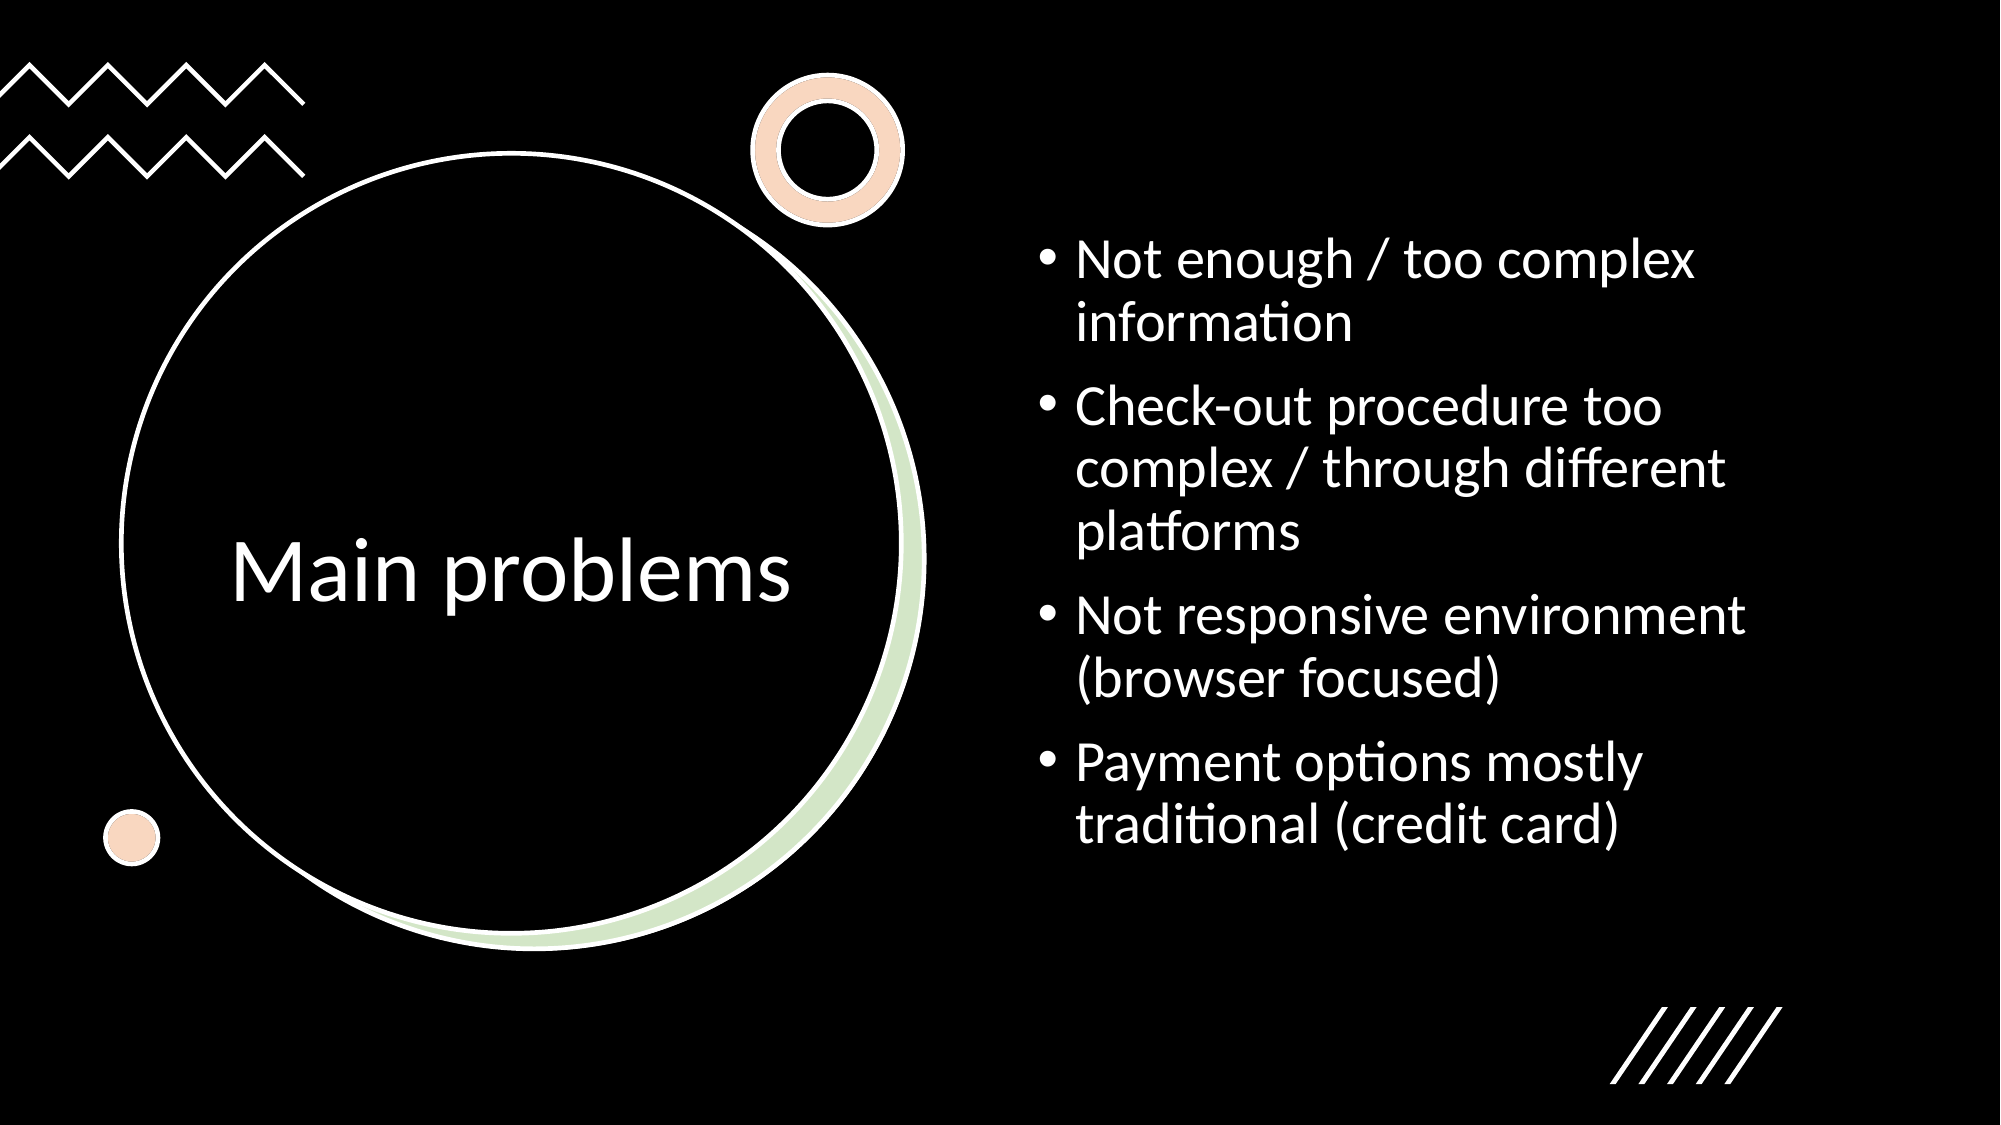

Not enough / too complex information
Check-out procedure too complex / through different platforms
Not responsive environment (browser focused)
Payment options mostly traditional (credit card)
# Main problems